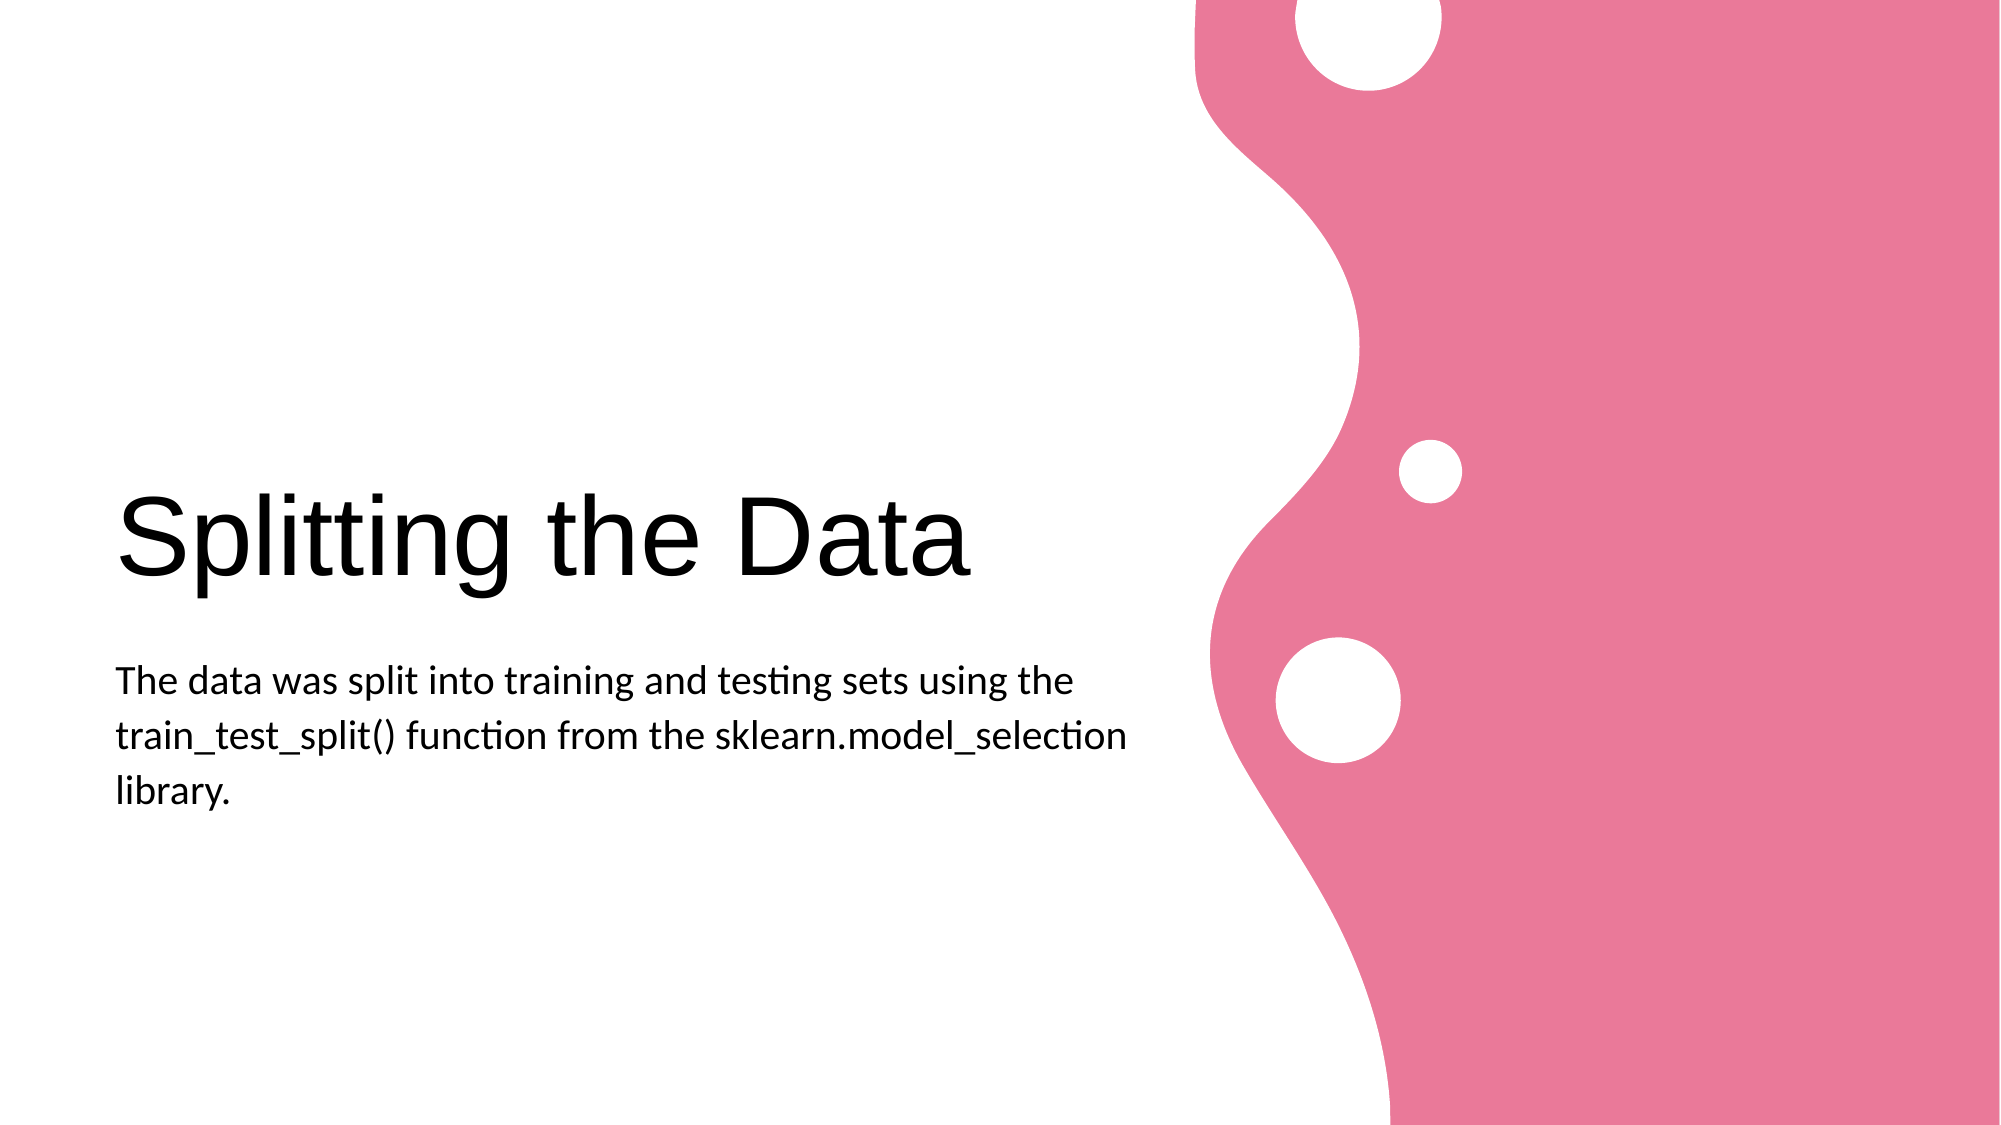

# Splitting the Data
The data was split into training and testing sets using the train_test_split() function from the sklearn.model_selection library.